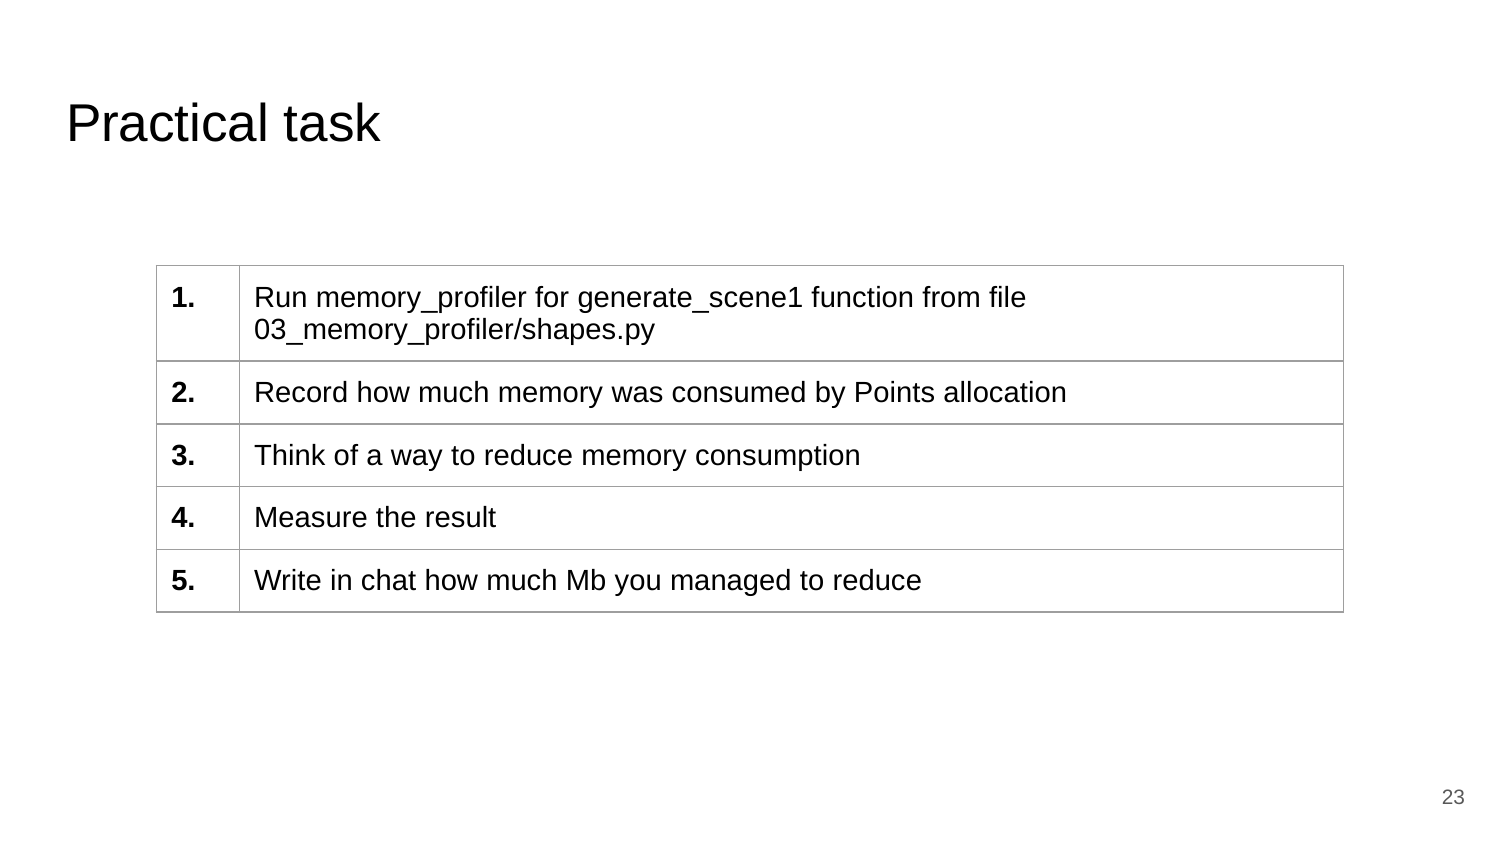

# Practical task
| 1. | Run memory\_profiler for generate\_scene1 function from file 03\_memory\_profiler/shapes.py |
| --- | --- |
| 2. | Record how much memory was consumed by Points allocation |
| 3. | Think of a way to reduce memory consumption |
| 4. | Measure the result |
| 5. | Write in chat how much Mb you managed to reduce |
23